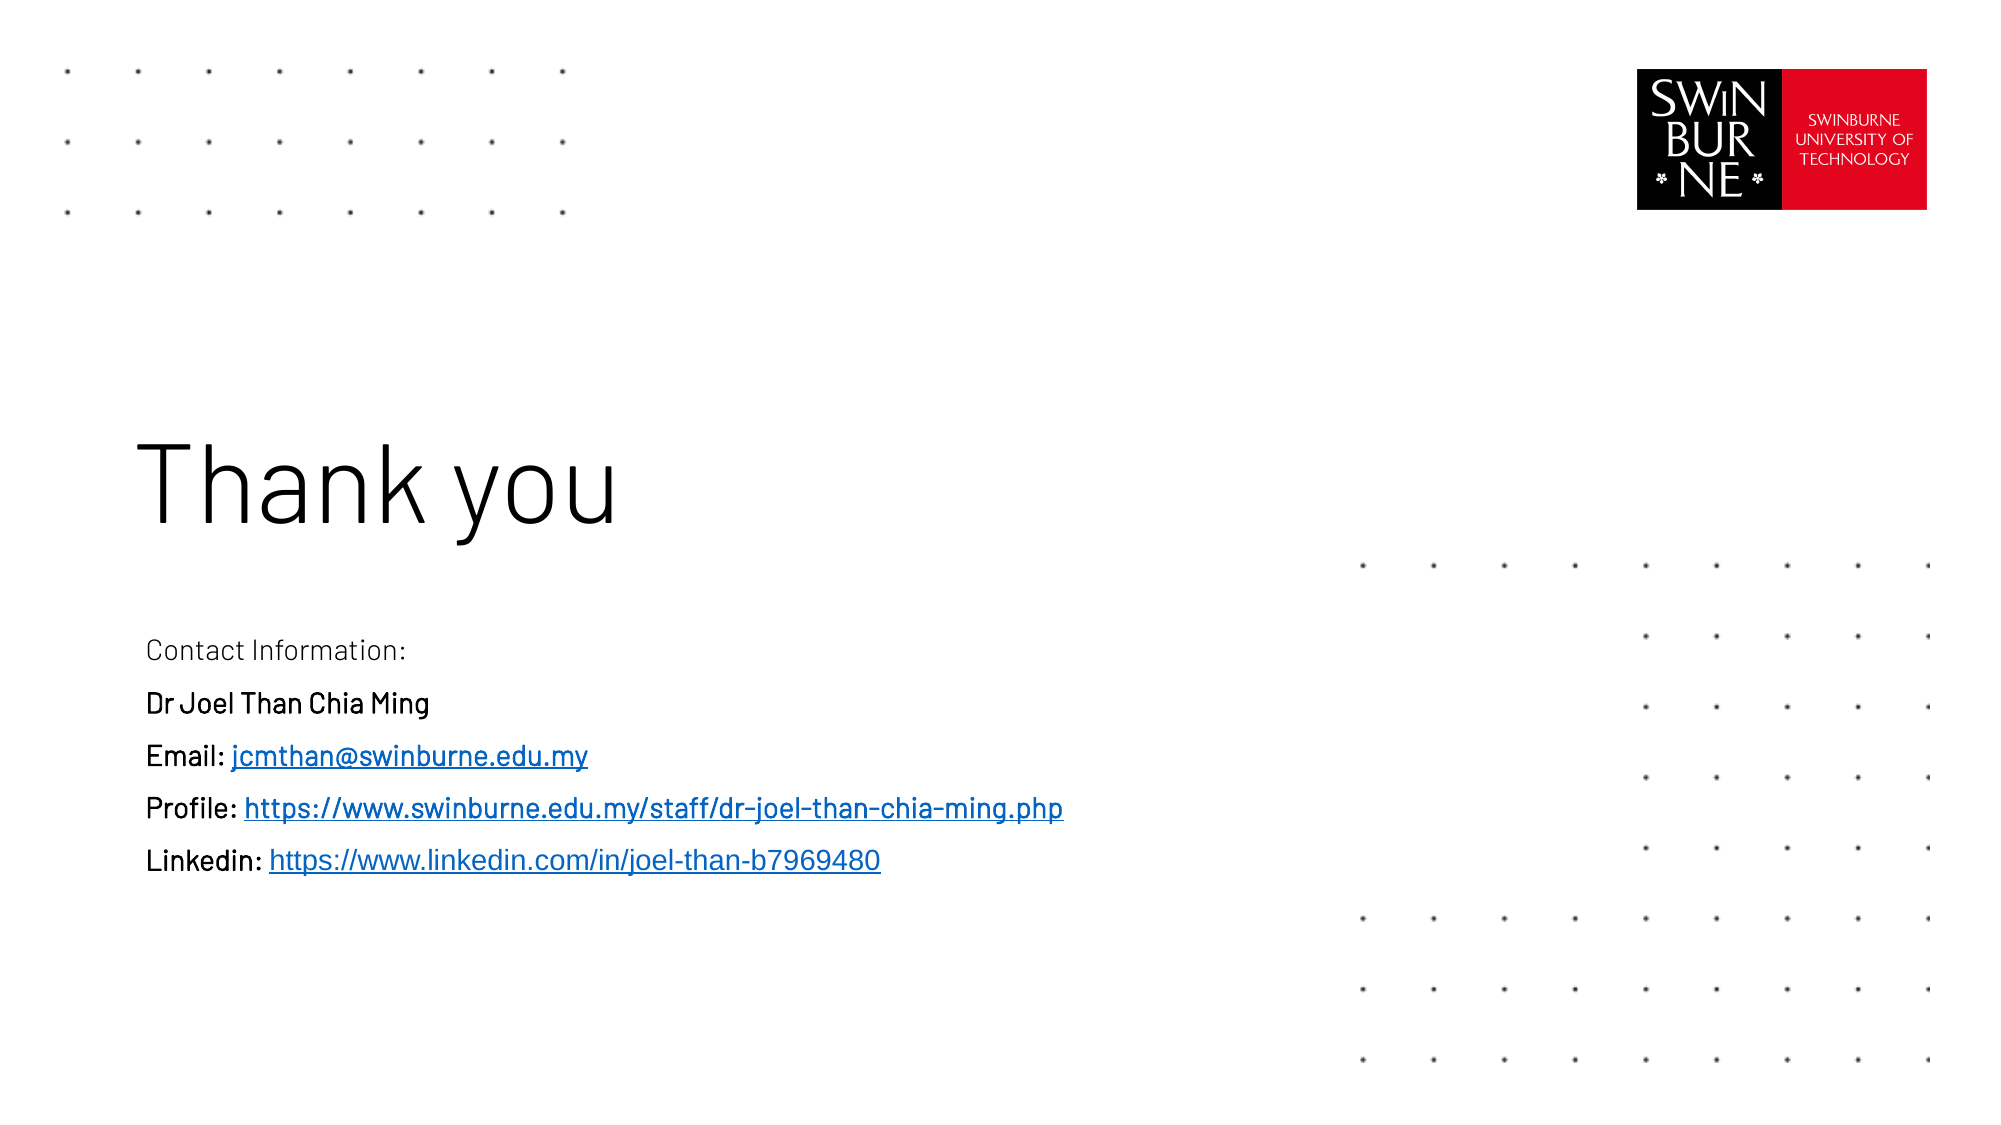

# Thank you
Contact Information:
Dr Joel Than Chia Ming
Email: jcmthan@swinburne.edu.my
Profile: https://www.swinburne.edu.my/staff/dr-joel-than-chia-ming.php
Linkedin: https://www.linkedin.com/in/joel-than-b7969480